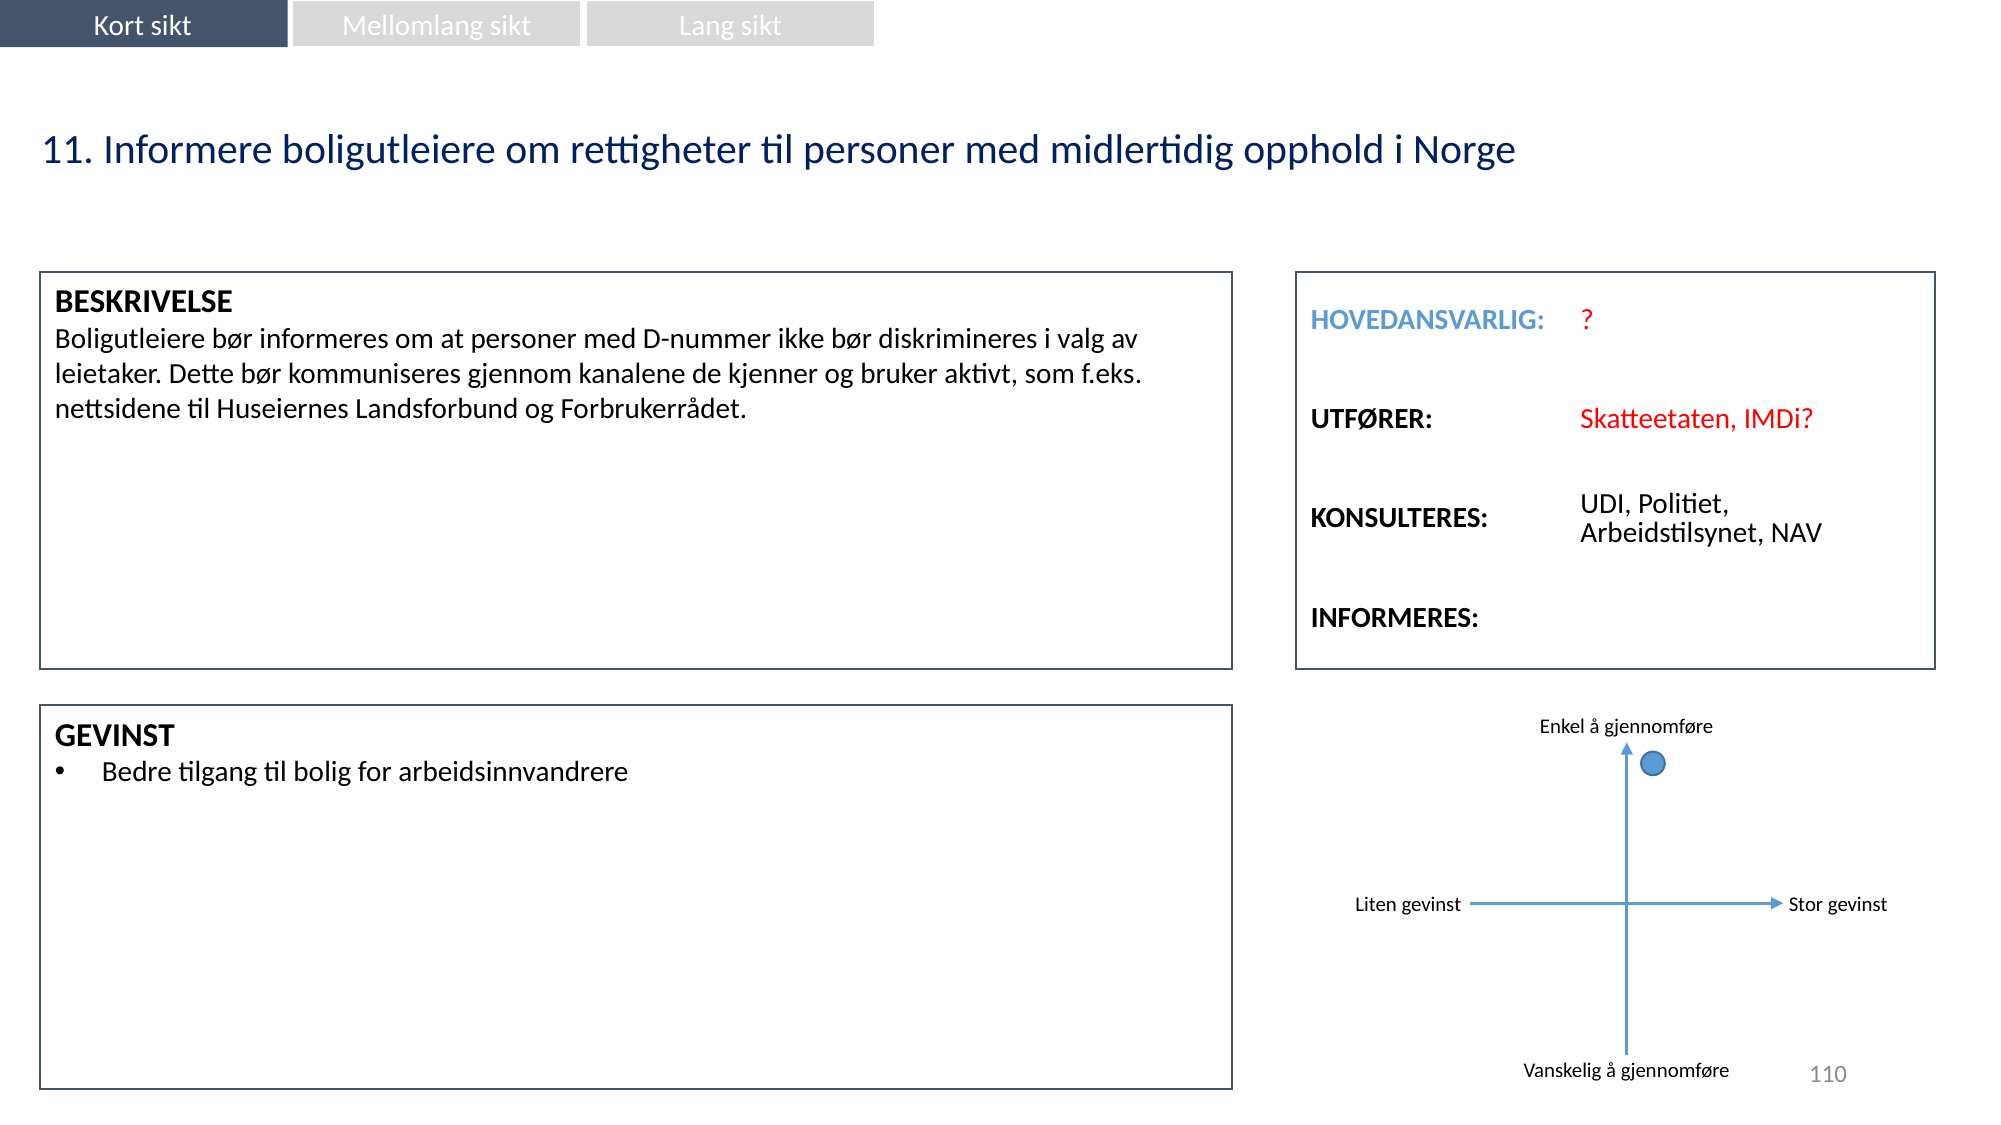

Kort sikt
Mellomlang sikt
Lang sikt
11. Informere boligutleiere om rettigheter til personer med midlertidig opphold i Norge
| HOVEDANSVARLIG: | ? |
| --- | --- |
| UTFØRER: | Skatteetaten, IMDi? |
| KONSULTERES: | UDI, Politiet, Arbeidstilsynet, NAV |
| INFORMERES: |  |
BESKRIVELSE
Boligutleiere bør informeres om at personer med D-nummer ikke bør diskrimineres i valg av leietaker. Dette bør kommuniseres gjennom kanalene de kjenner og bruker aktivt, som f.eks. nettsidene til Huseiernes Landsforbund og Forbrukerrådet.

Enkel å gjennomføre
GEVINST
Bedre tilgang til bolig for arbeidsinnvandrere

Liten gevinst
Stor gevinst
110
Vanskelig å gjennomføre